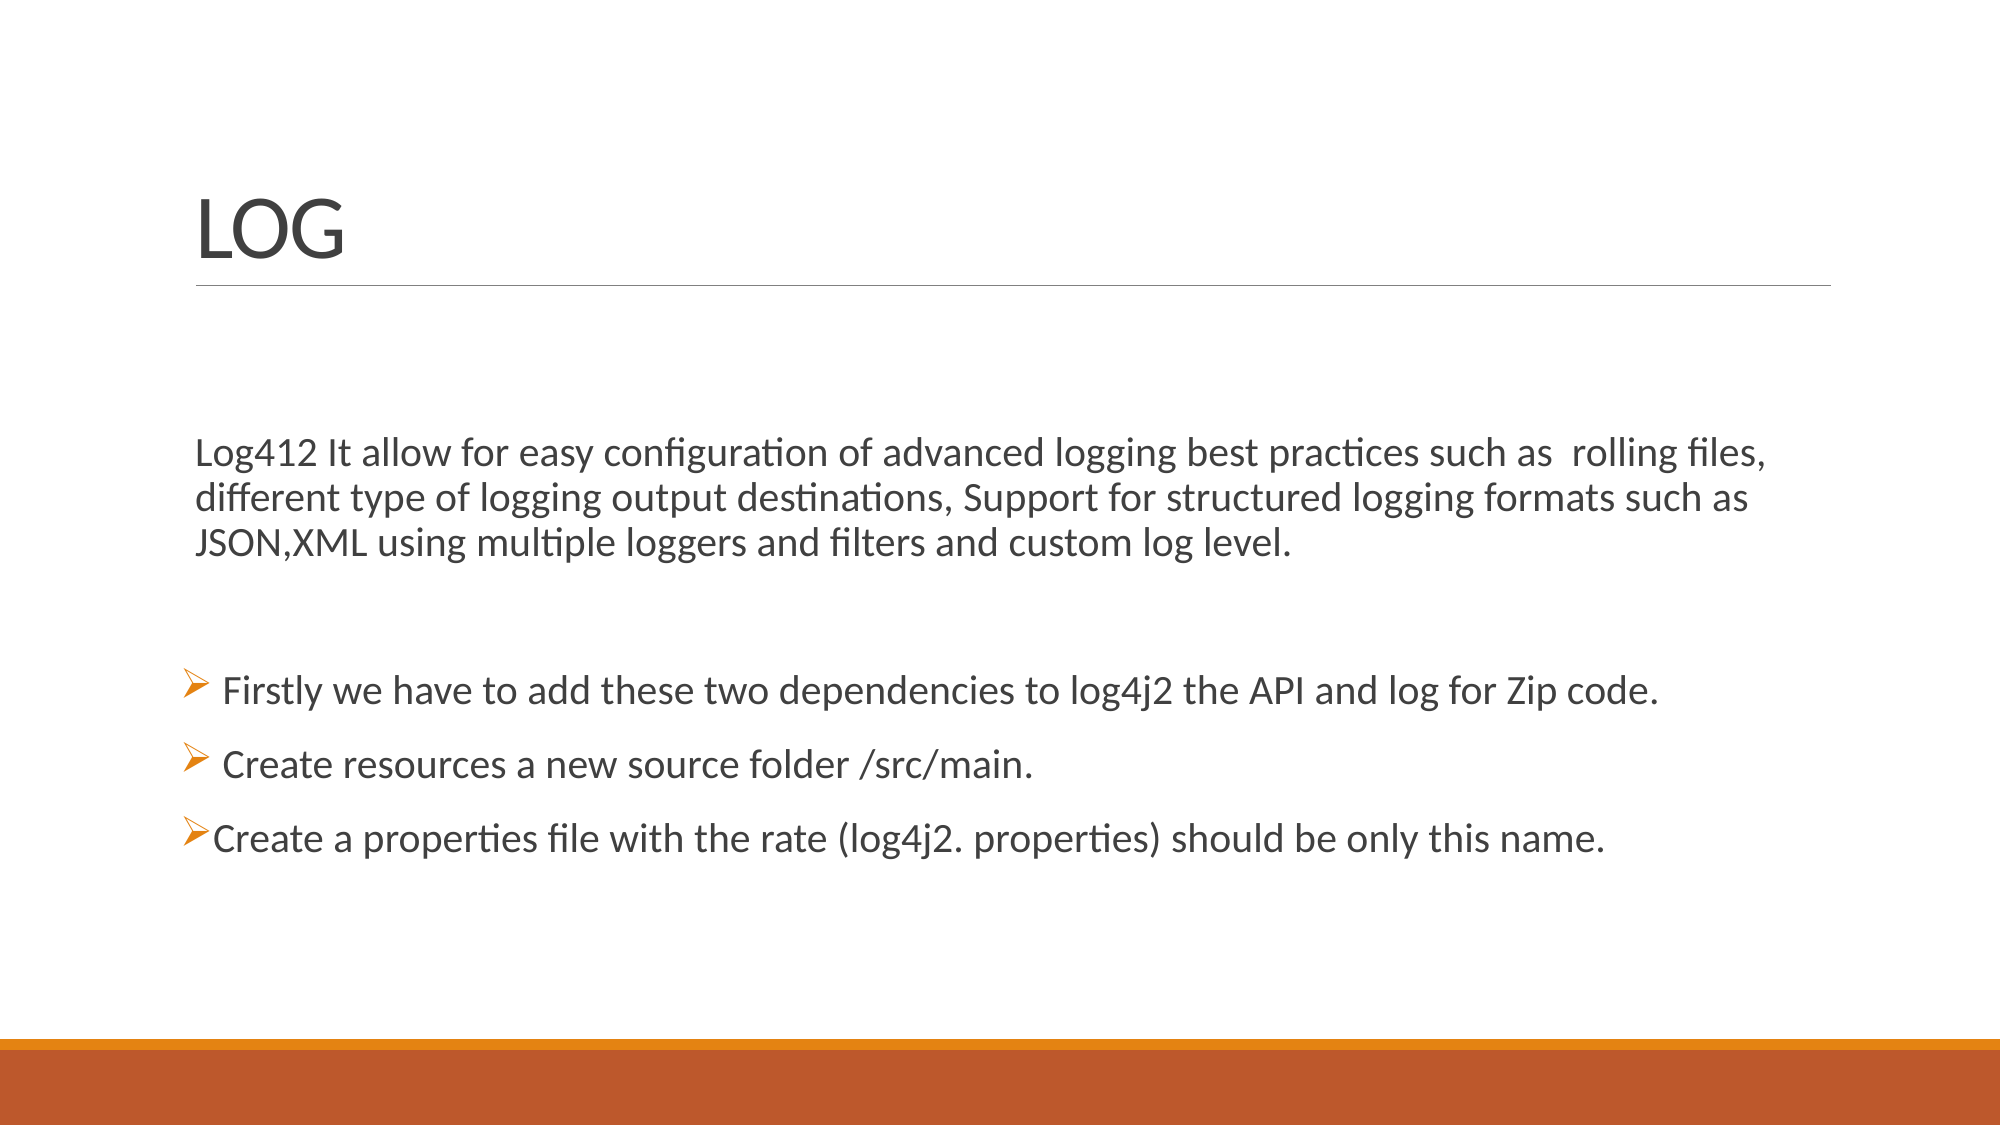

# LOG

Log412 It allow for easy configuration of advanced logging best practices such as  rolling files, different type of logging output destinations, Support for structured logging formats such as JSON,XML using multiple loggers and filters and custom log level.

 Firstly we have to add these two dependencies to log4j2 the API and log for Zip code.
 Create resources a new source folder /src/main.
Create a properties file with the rate (log4j2. properties) should be only this name.